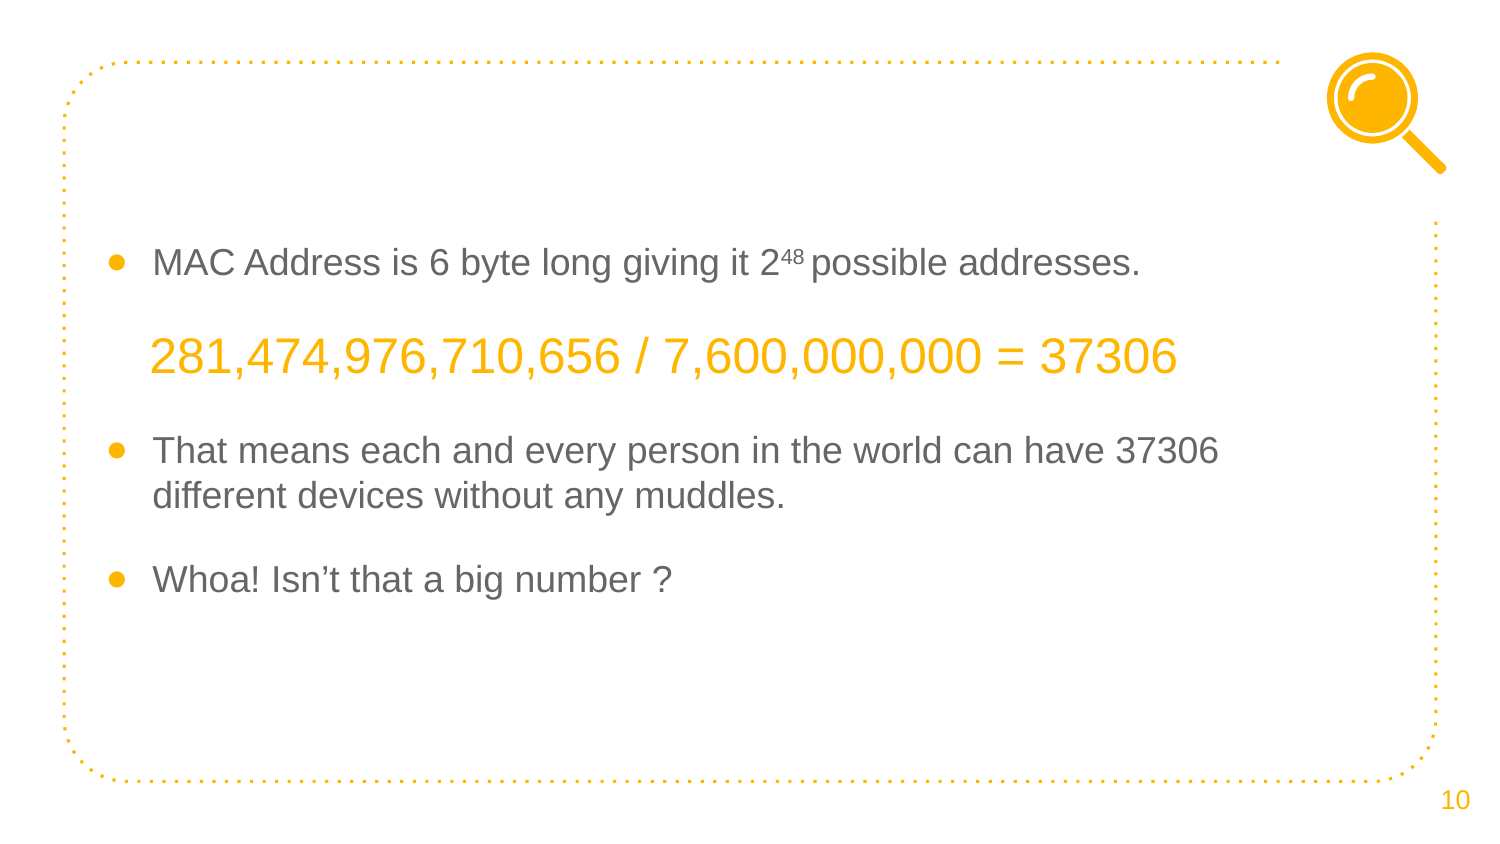

MAC Address is 6 byte long giving it 248 possible addresses.

281,474,976,710,656 / 7,600,000,000 = 37306
That means each and every person in the world can have 37306 different devices without any muddles.
Whoa! Isn’t that a big number ?

10